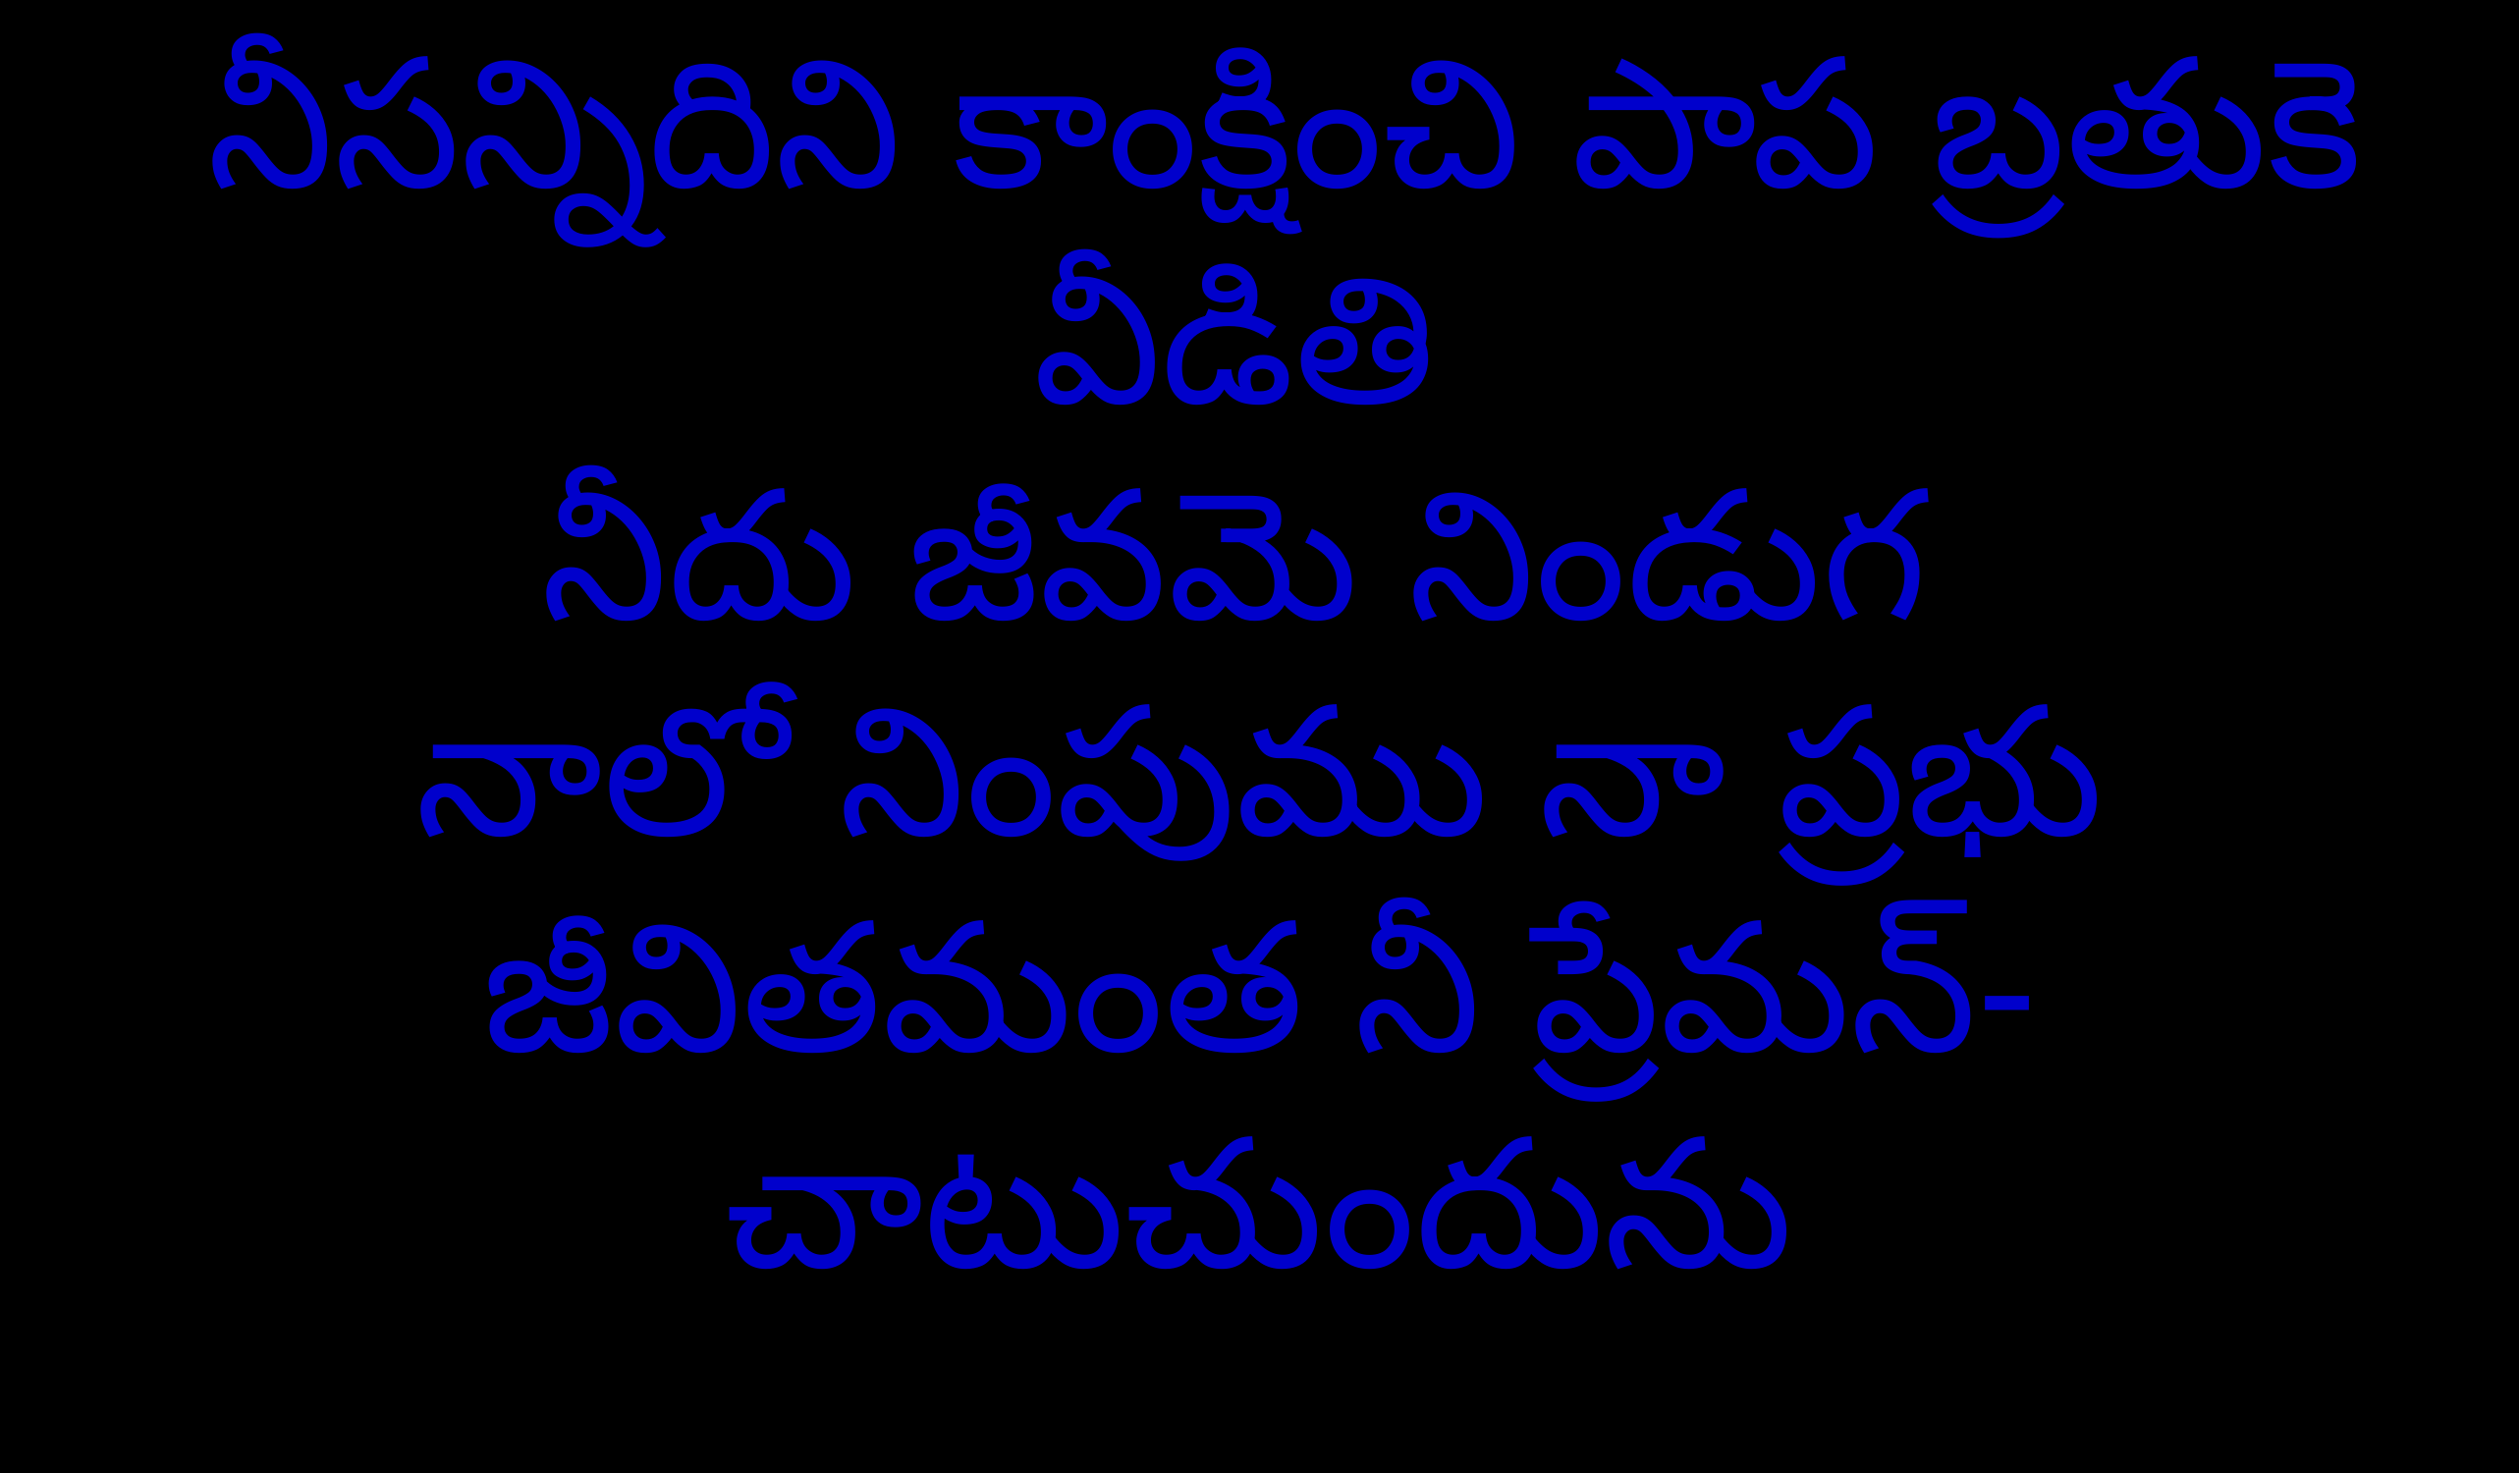

నీసన్నిదిని కాంక్షించి పాప బ్రతుకె వీడితి
నీదు జీవమె నిండుగ
నాలో నింపుము నా ప్రభు
జీవితమంత నీ ప్రేమన్-చాటుచుందును